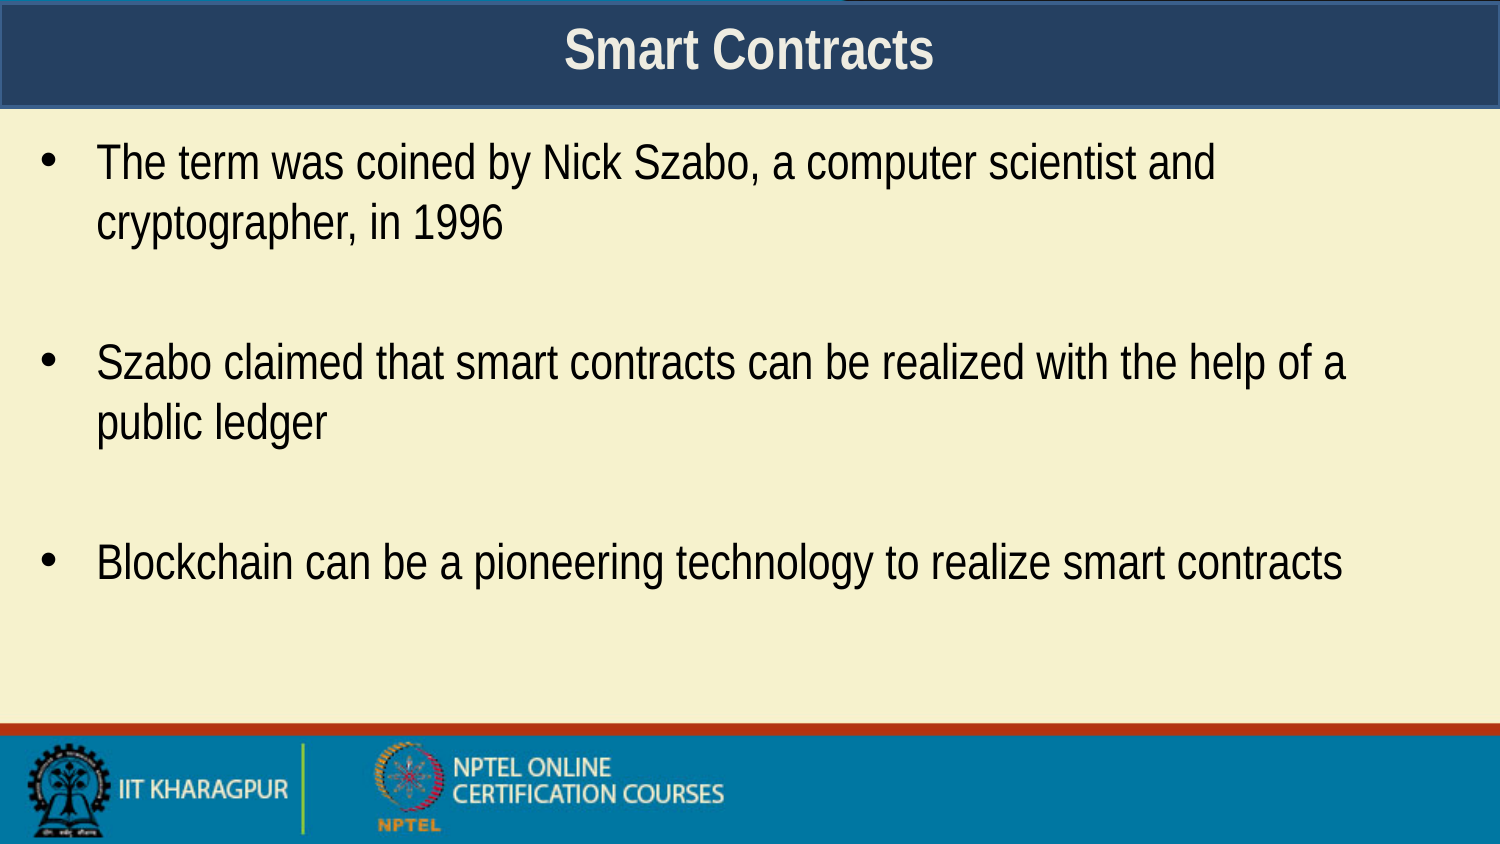

# Smart Contracts
The term was coined by Nick Szabo, a computer scientist and cryptographer, in 1996

Szabo claimed that smart contracts can be realized with the help of a public ledger

Blockchain can be a pioneering technology to realize smart contracts